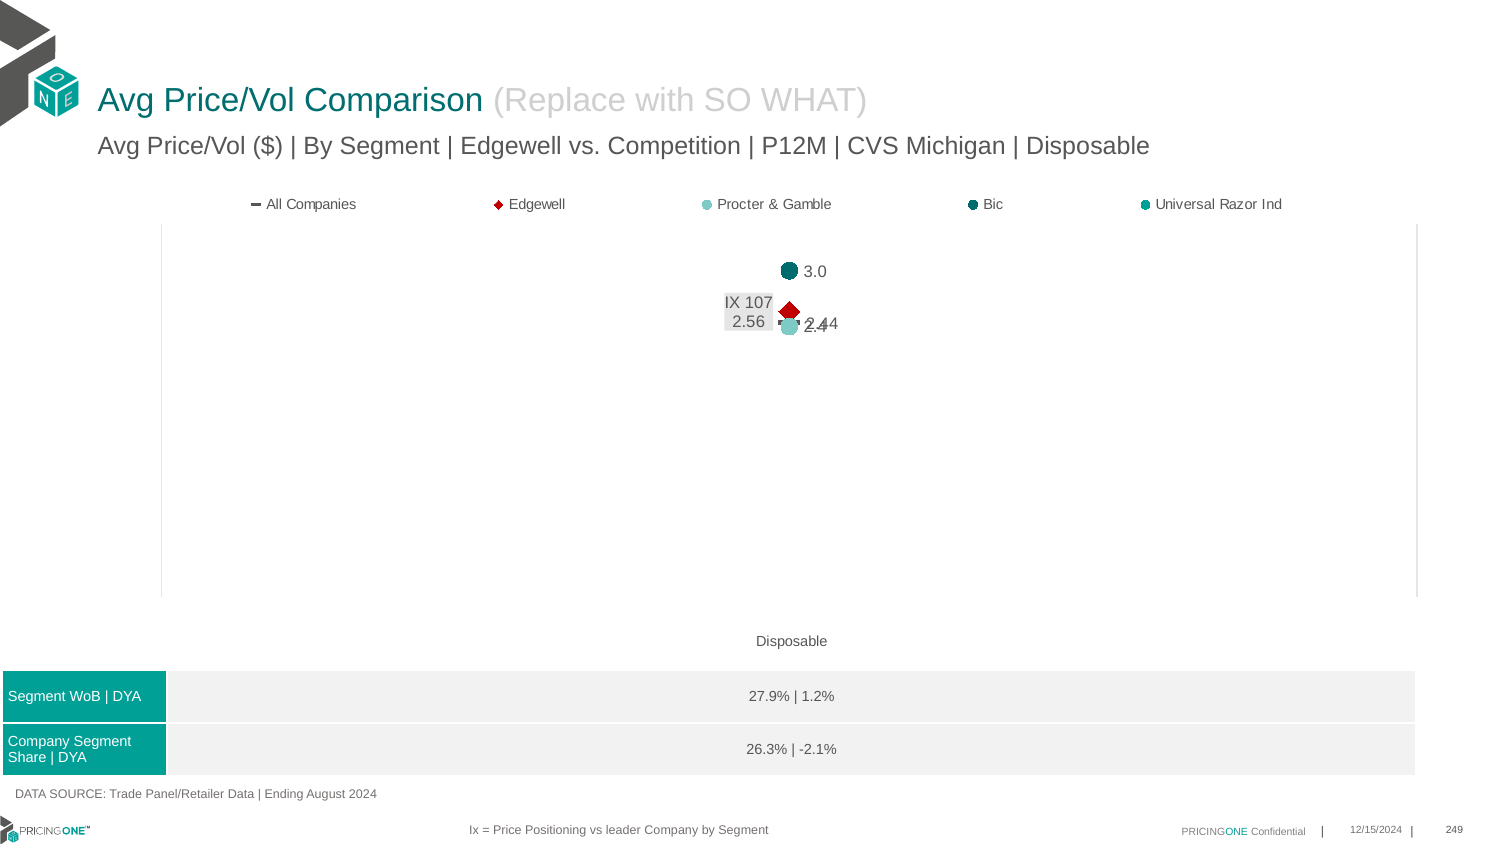

# Avg Price/Vol Comparison (Replace with SO WHAT)
Avg Price/Vol ($) | By Segment | Edgewell vs. Competition | P12M | CVS Michigan | Disposable

### Chart

| Category | All Companies | Edgewell | Procter & Gamble | Bic | Universal Razor Ind |
|---|---|---|---|---|---|
| IX 107 | 2.44 | 2.56 | 2.4 | 3.0 | None |
|  | Disposable |
| --- | --- |
| Segment WoB | DYA | 27.9% | 1.2% |
| Company Segment Share | DYA | 26.3% | -2.1% |
DATA SOURCE: Trade Panel/Retailer Data | Ending August 2024
Ix = Price Positioning vs leader Company by Segment
12/15/2024
249